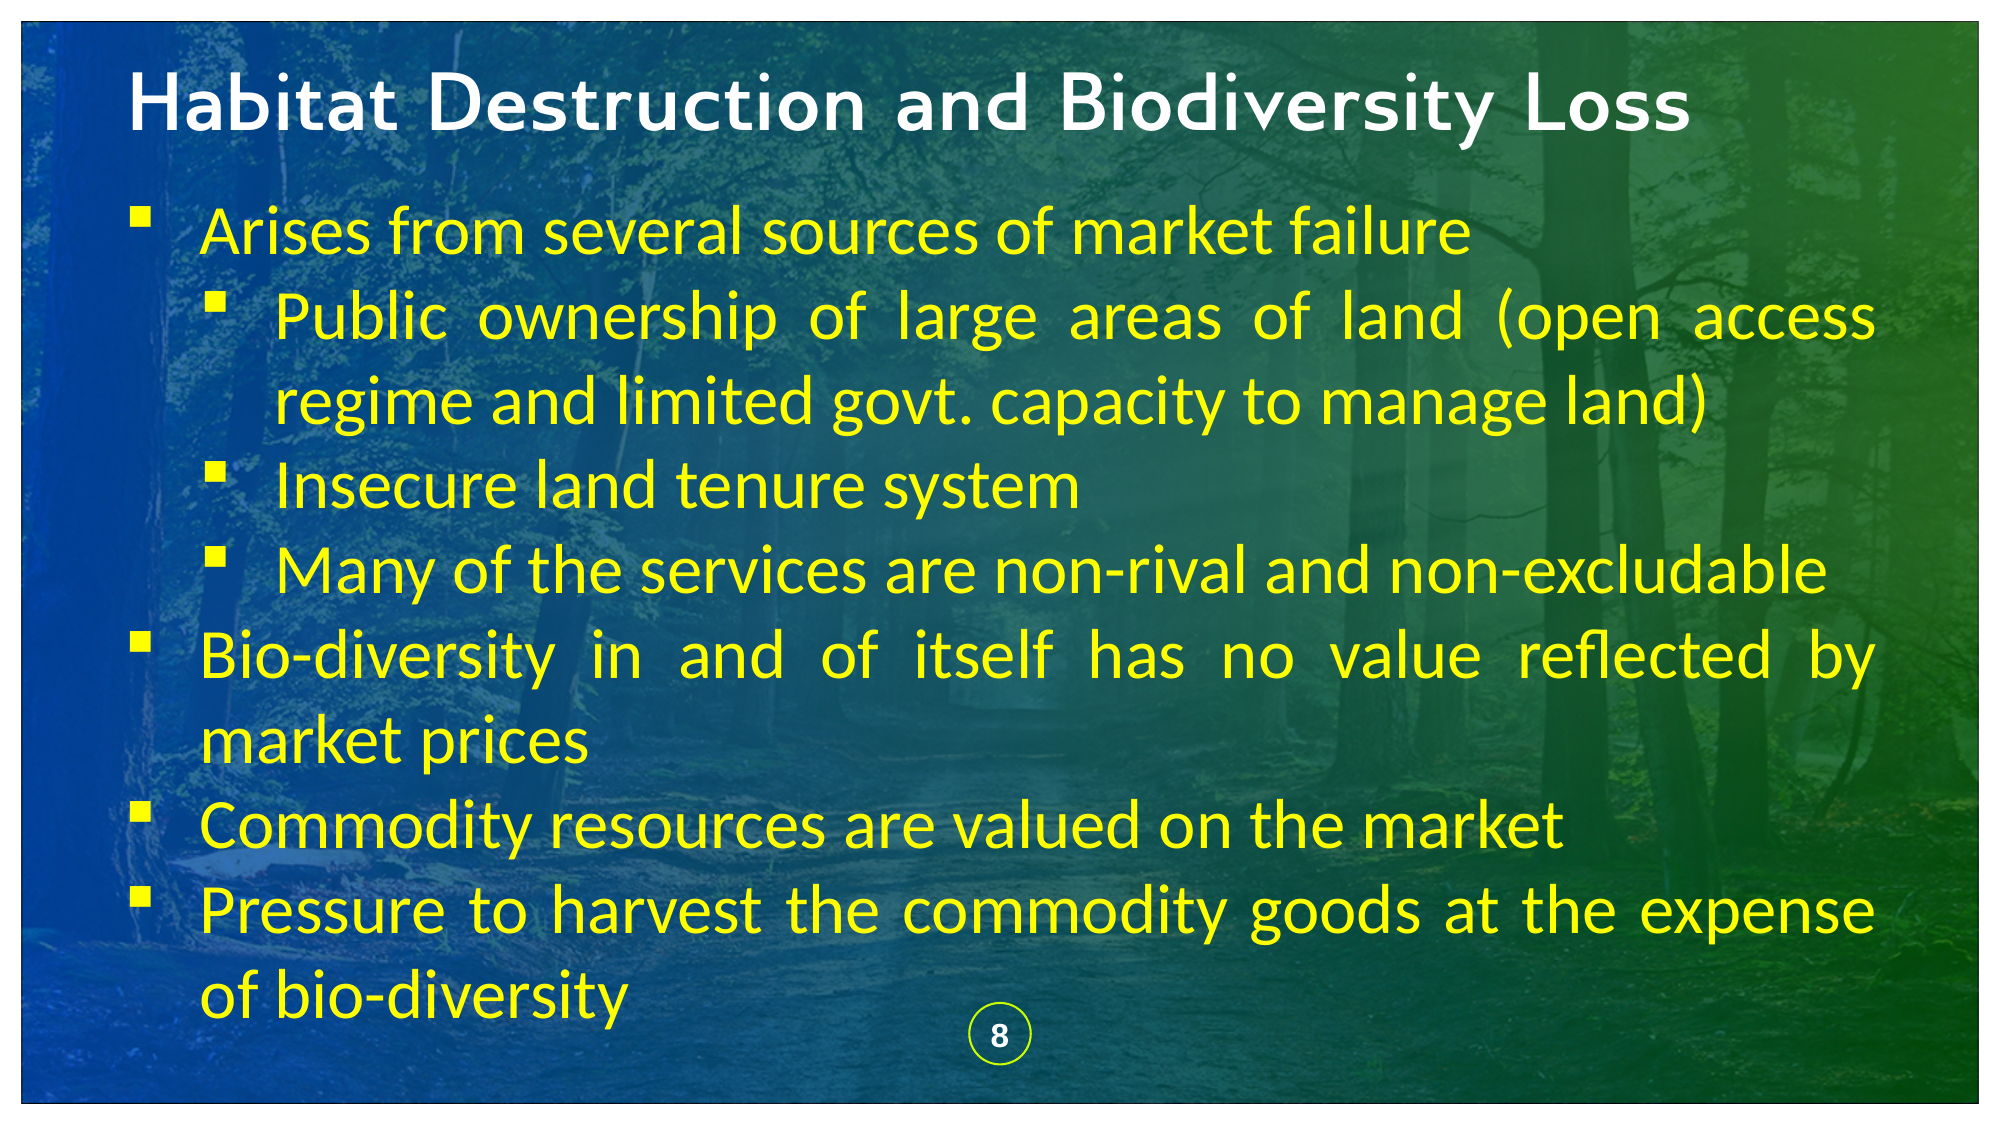

Habitat Destruction and Biodiversity Loss
Arises from several sources of market failure
Public ownership of large areas of land (open access regime and limited govt. capacity to manage land)
Insecure land tenure system
Many of the services are non-rival and non-excludable
Bio-diversity in and of itself has no value reflected by market prices
Commodity resources are valued on the market
Pressure to harvest the commodity goods at the expense of bio-diversity

8